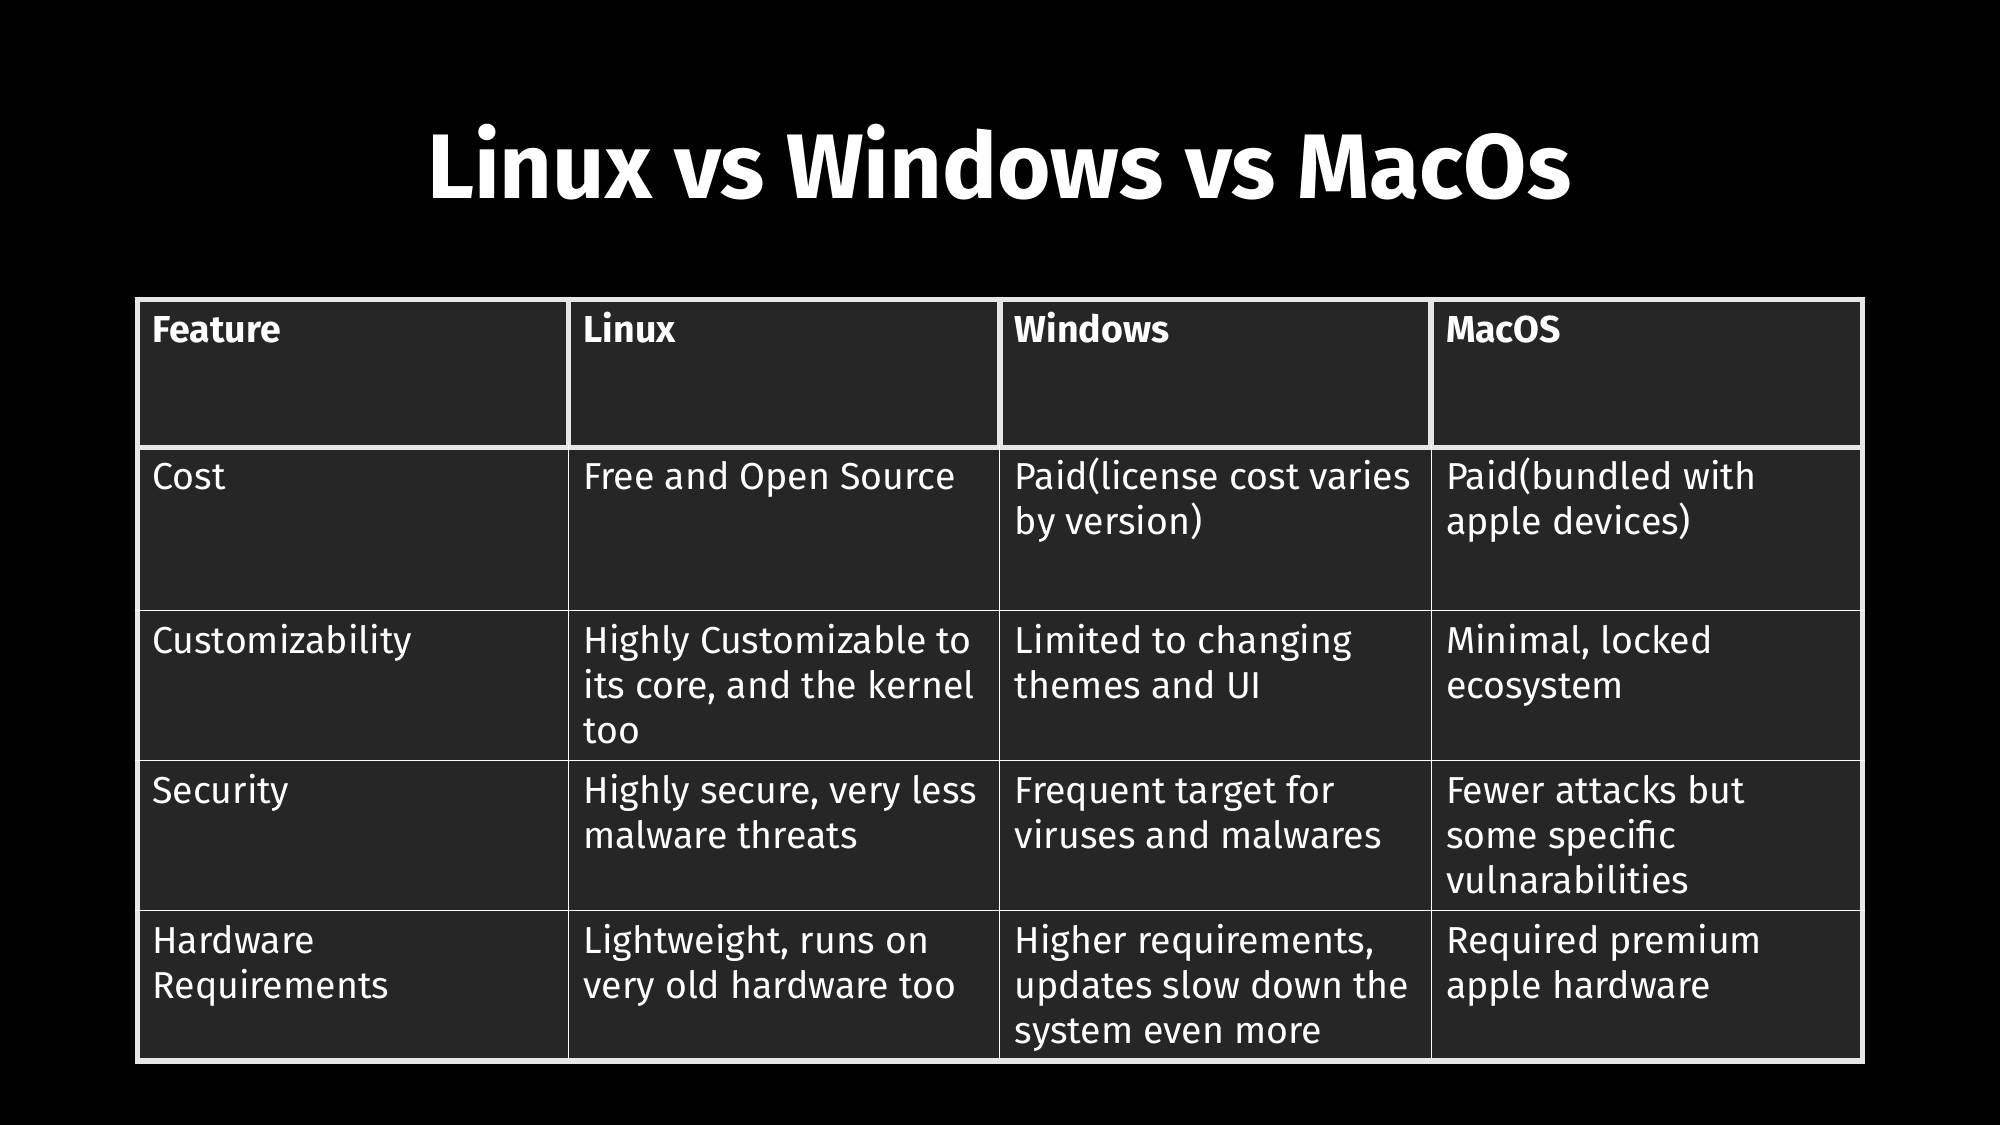

| Free and open-source |
| --- |
| Free and open-source |
| --- |
# Linux vs Windows vs MacOs
| Feature | Linux | Windows | MacOS |
| --- | --- | --- | --- |
| Cost | Free and Open Source | Paid(license cost varies by version) | Paid(bundled with apple devices) |
| Customizability | Highly Customizable to its core, and the kernel too | Limited to changing themes and UI | Minimal, locked ecosystem |
| Security | Highly secure, very less malware threats | Frequent target for viruses and malwares | Fewer attacks but some specific vulnarabilities |
| Hardware Requirements | Lightweight, runs on very old hardware too | Higher requirements, updates slow down the system even more | Required premium apple hardware |